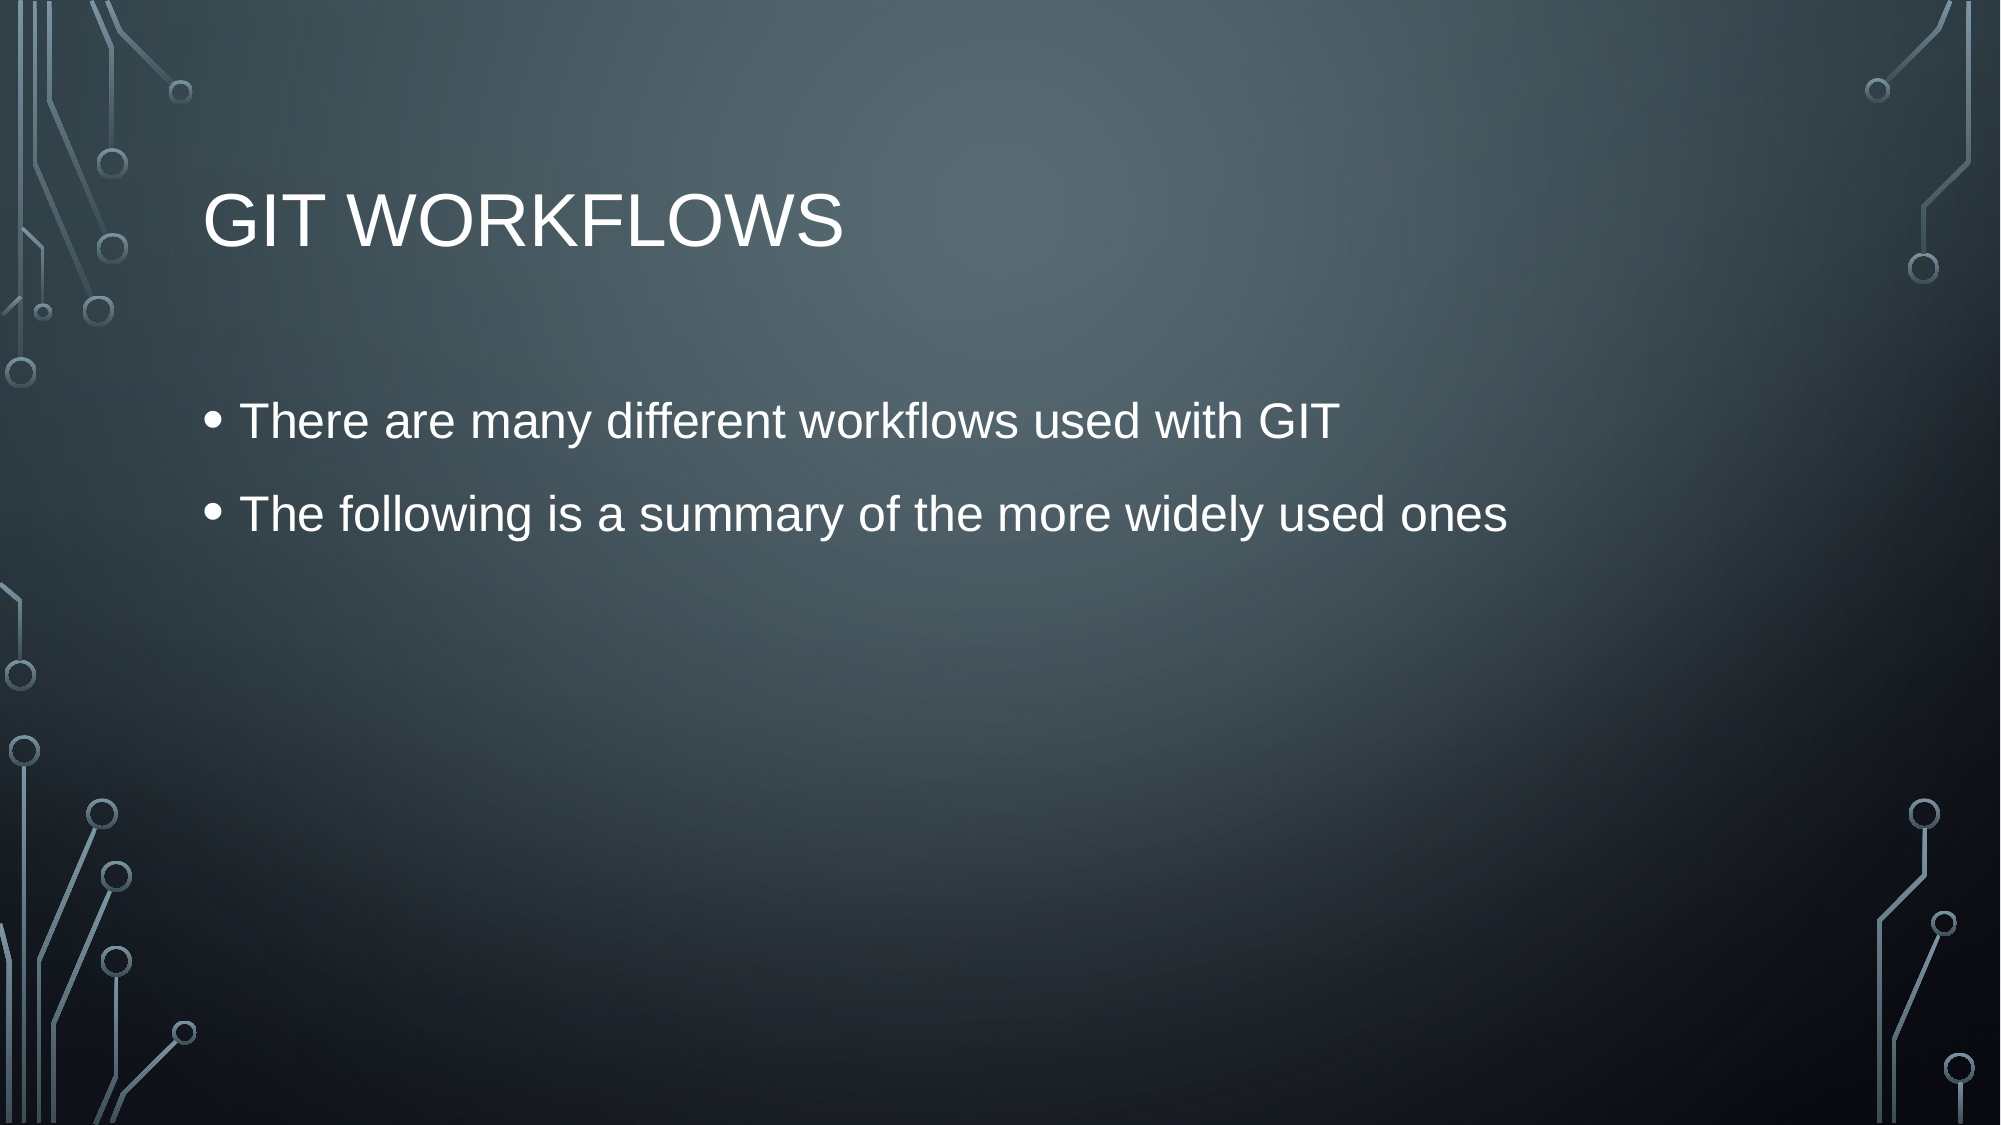

# Git Workflows
There are many different workflows used with GIT
The following is a summary of the more widely used ones